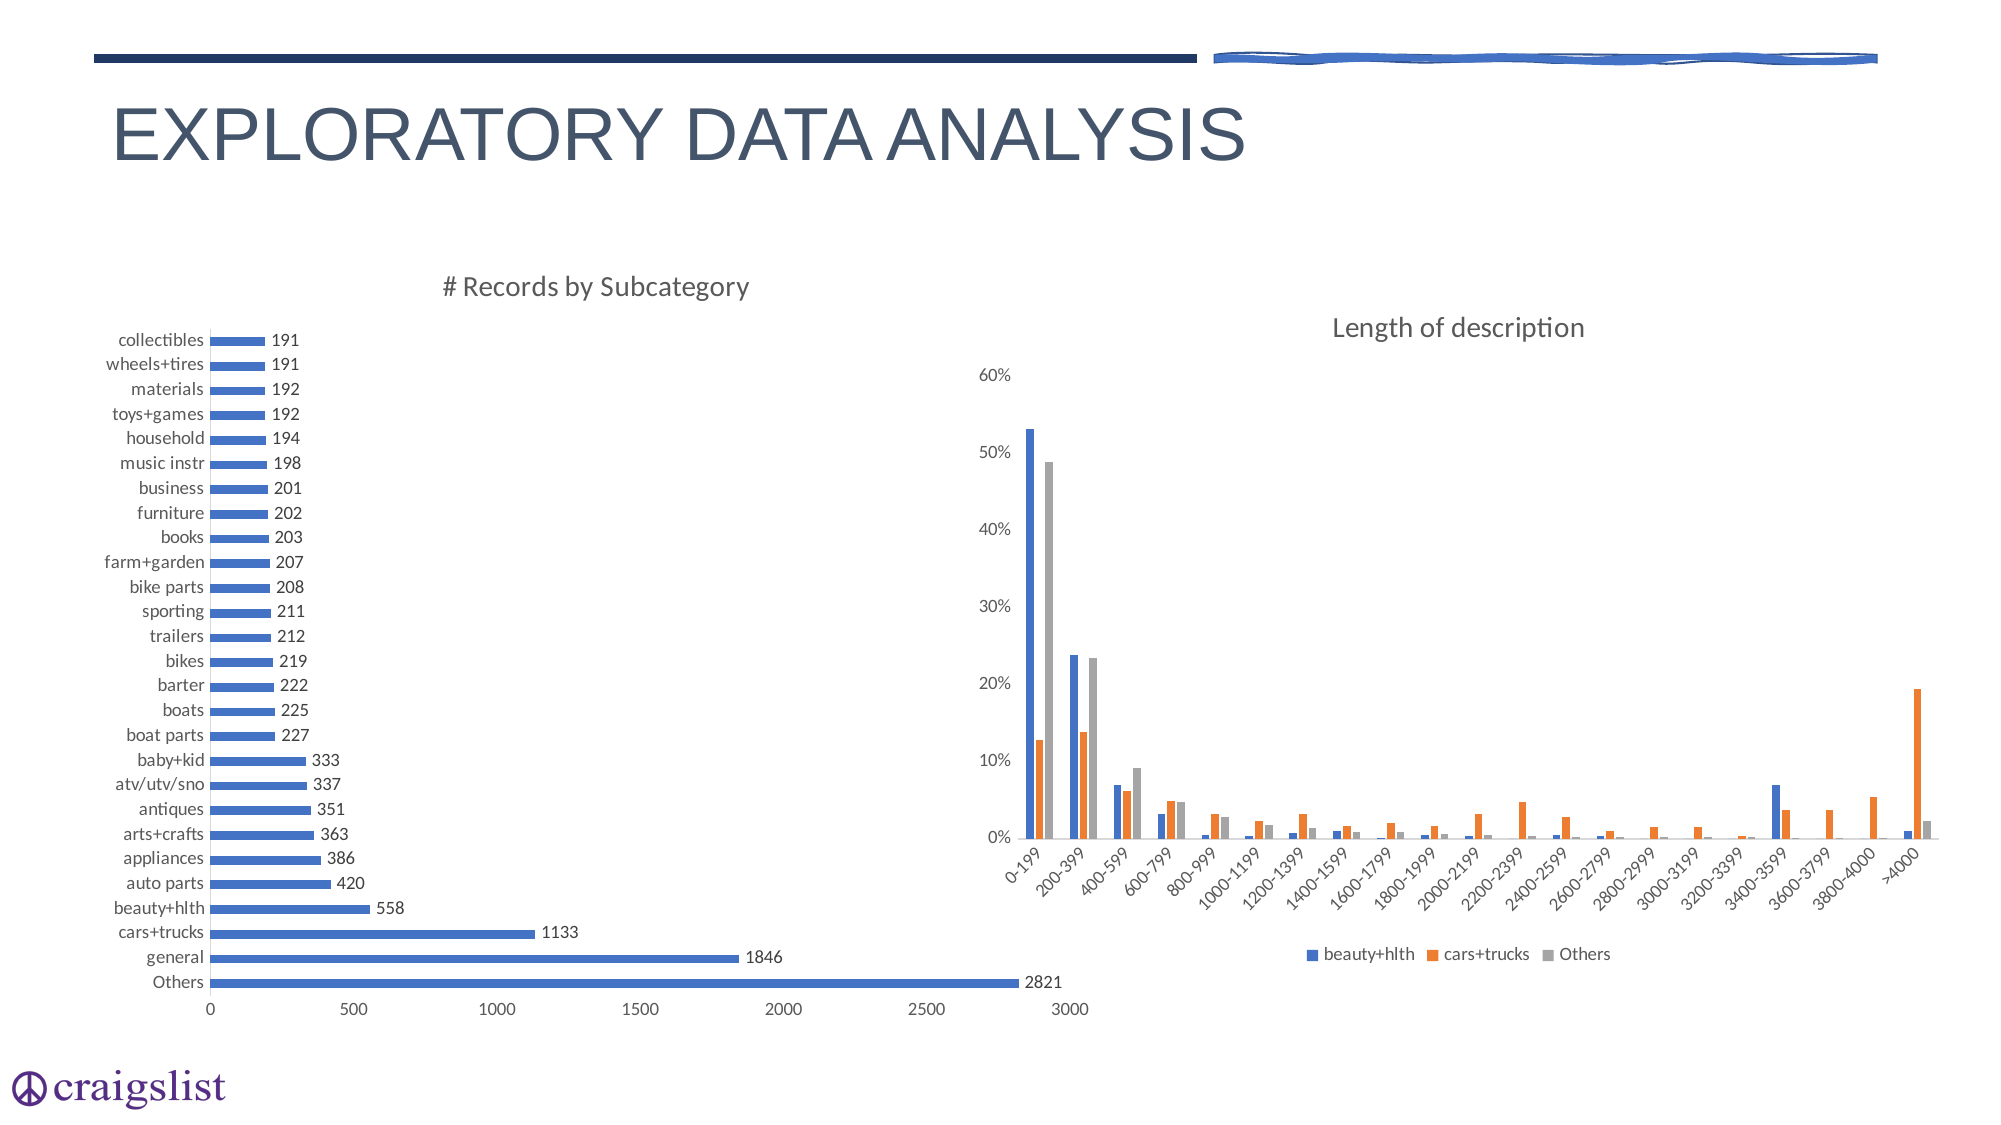

EXPLORATORY DATA ANALYSIS

### Chart: # Records by Subcategory

| Category | Count |
|---|---|
| Others | 2821.0 |
| general | 1846.0 |
| cars+trucks | 1133.0 |
| beauty+hlth | 558.0 |
| auto parts | 420.0 |
| appliances | 386.0 |
| arts+crafts | 363.0 |
| antiques | 351.0 |
| atv/utv/sno | 337.0 |
| baby+kid | 333.0 |
| boat parts | 227.0 |
| boats | 225.0 |
| barter | 222.0 |
| bikes | 219.0 |
| trailers | 212.0 |
| sporting | 211.0 |
| bike parts | 208.0 |
| farm+garden | 207.0 |
| books | 203.0 |
| furniture | 202.0 |
| business | 201.0 |
| music instr | 198.0 |
| household | 194.0 |
| toys+games | 192.0 |
| materials | 192.0 |
| wheels+tires | 191.0 |
| collectibles | 191.0 |

### Chart: Length of description

| Category | beauty+hlth | cars+trucks | Others |
|---|---|---|---|
| 0-199 | 0.532258064516129 | 0.12797881729920565 | 0.4892319420621307 |
| 200-399 | 0.23835125448028674 | 0.13857016769638128 | 0.23441966838193254 |
| 400-599 | 0.06989247311827956 | 0.06266548984995587 | 0.09157613874595007 |
| 600-799 | 0.03225806451612903 | 0.04942630185348632 | 0.04831332189822756 |
| 800-999 | 0.005376344086021506 | 0.03177405119152692 | 0.028111301696207357 |
| 1000-1199 | 0.0035842293906810036 | 0.02294792586054722 | 0.01848675433581094 |
| 1200-1399 | 0.007168458781362007 | 0.03265666372462489 | 0.014865637507146942 |
| 1400-1599 | 0.010752688172043012 | 0.01676963812886143 | 0.009338669716028206 |
| 1600-1799 | 0.0017921146953405018 | 0.02030008826125331 | 0.00952925481227368 |
| 1800-1999 | 0.005376344086021506 | 0.01676963812886143 | 0.006670478368591576 |
| 2000-2199 | 0.0035842293906810036 | 0.03265666372462489 | 0.005241090146750524 |
| 2200-2399 | 0.0 | 0.04854368932038835 | 0.00447874976176863 |
| 2400-2599 | 0.005376344086021506 | 0.02912621359223301 | 0.0024776062511911567 |
| 2600-2799 | 0.0035842293906810036 | 0.009708737864077669 | 0.0021917286068229465 |
| 2800-2999 | 0.0 | 0.01500441306266549 | 0.002287021154945683 |
| 3000-3199 | 0.0 | 0.01588702559576346 | 0.002572898799313894 |
| 3200-3399 | 0.0 | 0.00353045013239188 | 0.0020964360587002098 |
| 3400-3599 | 0.06989247311827956 | 0.03795233892321271 | 0.0016199733180865257 |
| 3600-3799 | 0.0 | 0.03795233892321271 | 0.0013340956737183153 |
| 3800-4000 | 0.0 | 0.05472197705207414 | 0.001905850962454736 |
| >4000 | 0.010752688172043012 | 0.19505736981465135 | 0.02325138174194778 |